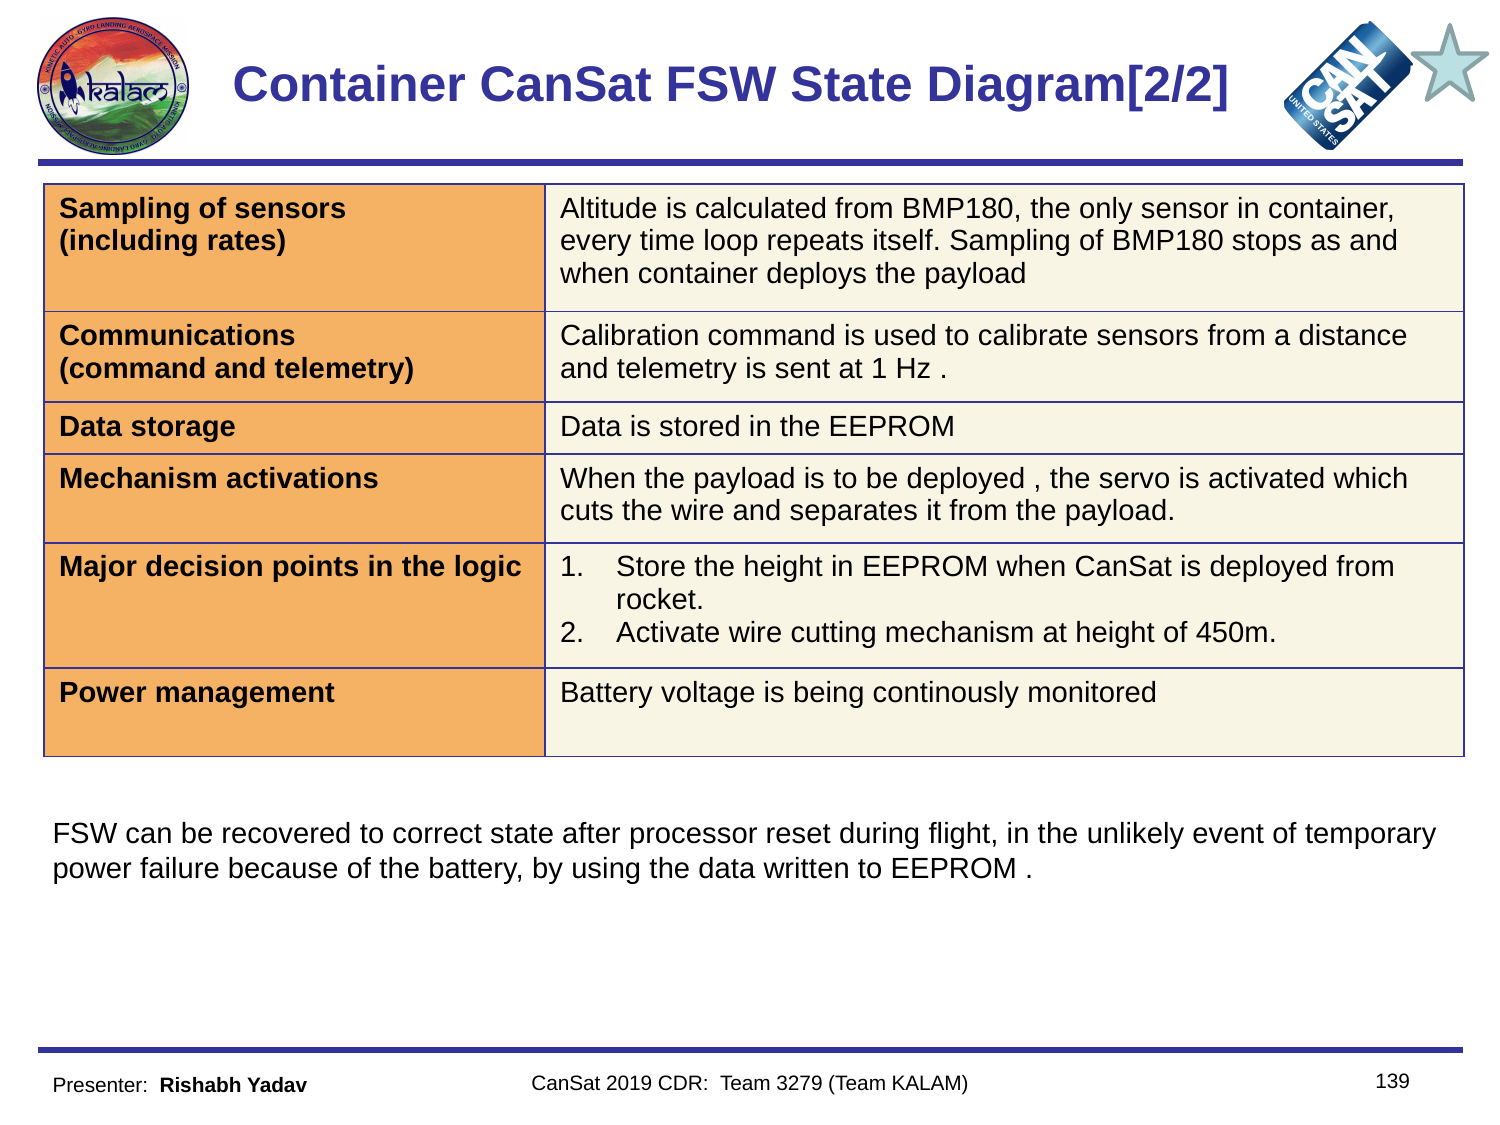

# Container CanSat FSW State Diagram[2/2]

| Sampling of sensors (including rates) | Altitude is calculated from BMP180, the only sensor in container, every time loop repeats itself. Sampling of BMP180 stops as and when container deploys the payload |
| --- | --- |
| Communications (command and telemetry) | Calibration command is used to calibrate sensors from a distance and telemetry is sent at 1 Hz . |
| Data storage | Data is stored in the EEPROM |
| Mechanism activations | When the payload is to be deployed , the servo is activated which cuts the wire and separates it from the payload. |
| Major decision points in the logic | Store the height in EEPROM when CanSat is deployed from rocket. Activate wire cutting mechanism at height of 450m. |
| Power management | Battery voltage is being continously monitored |

FSW can be recovered to correct state after processor reset during flight, in the unlikely event of temporary power failure because of the battery, by using the data written to EEPROM .
139
CanSat 2019 CDR:  Team 3279 (Team KALAM)
Presenter:  Rishabh Yadav